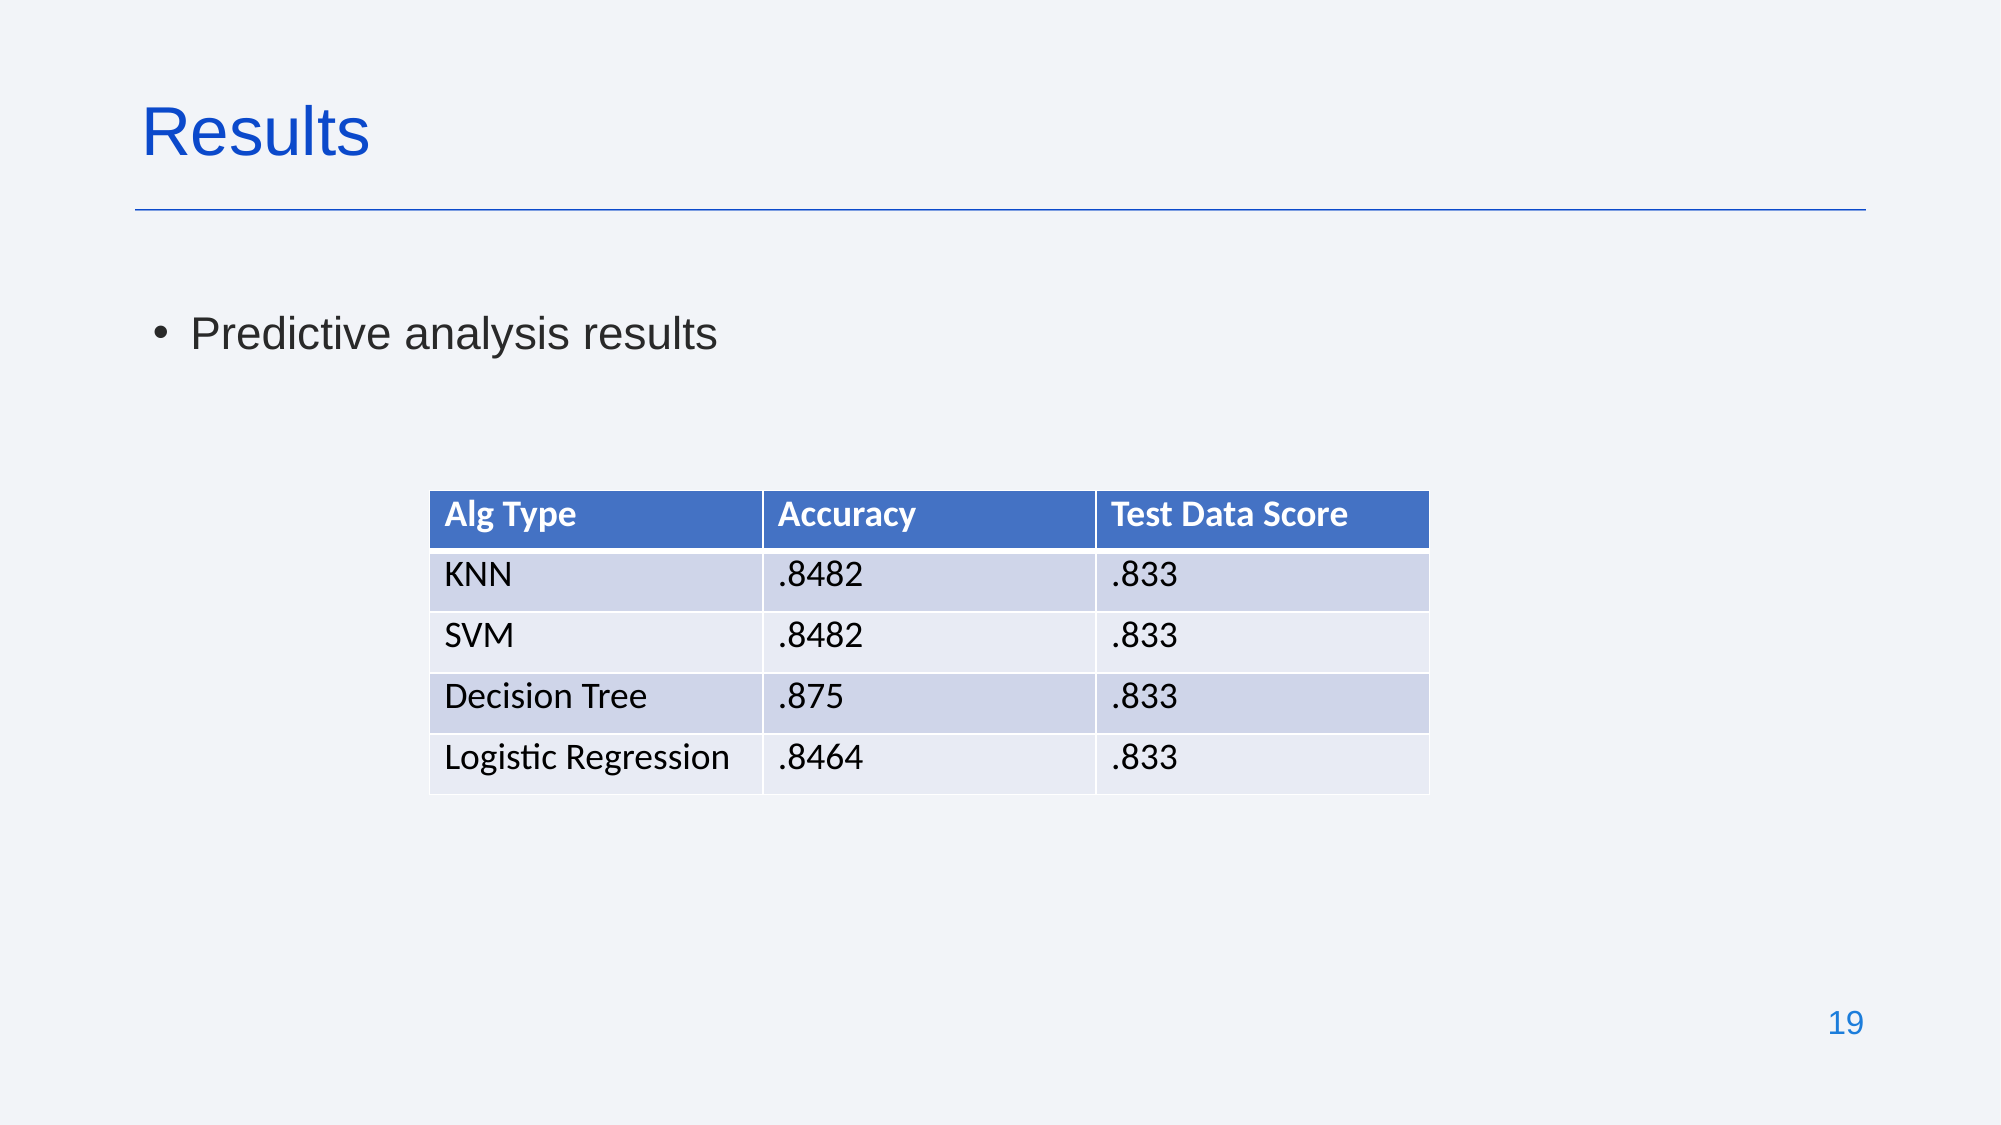

Results
Predictive analysis results

| Alg Type | Accuracy | Test Data Score |
| --- | --- | --- |
| KNN | .8482 | .833 |
| SVM | .8482 | .833 |
| Decision Tree | .875 | .833 |
| Logistic Regression | .8464 | .833 |
19